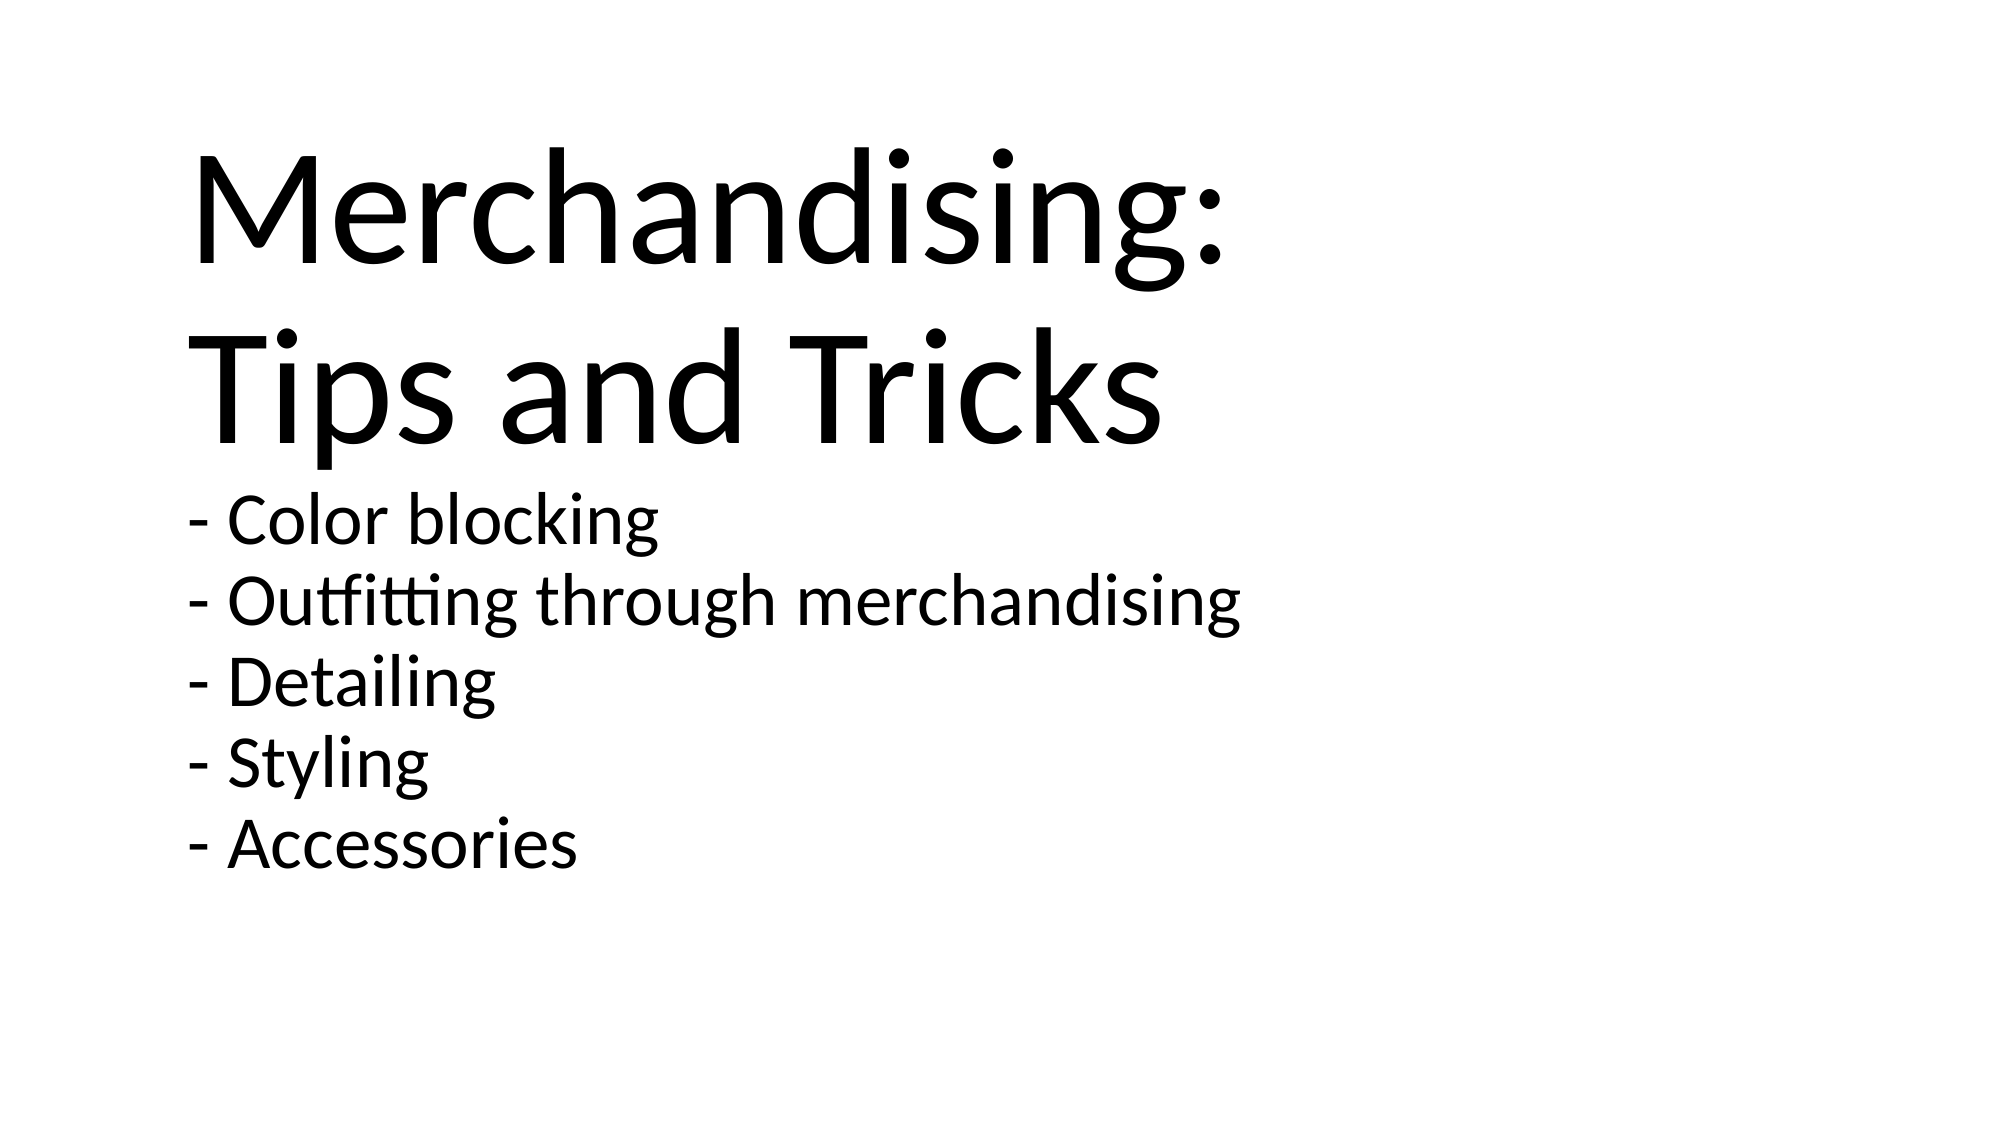

# Merchandising: Tips and Tricks - Color blocking - Outfitting through merchandising - Detailing - Styling - Accessories